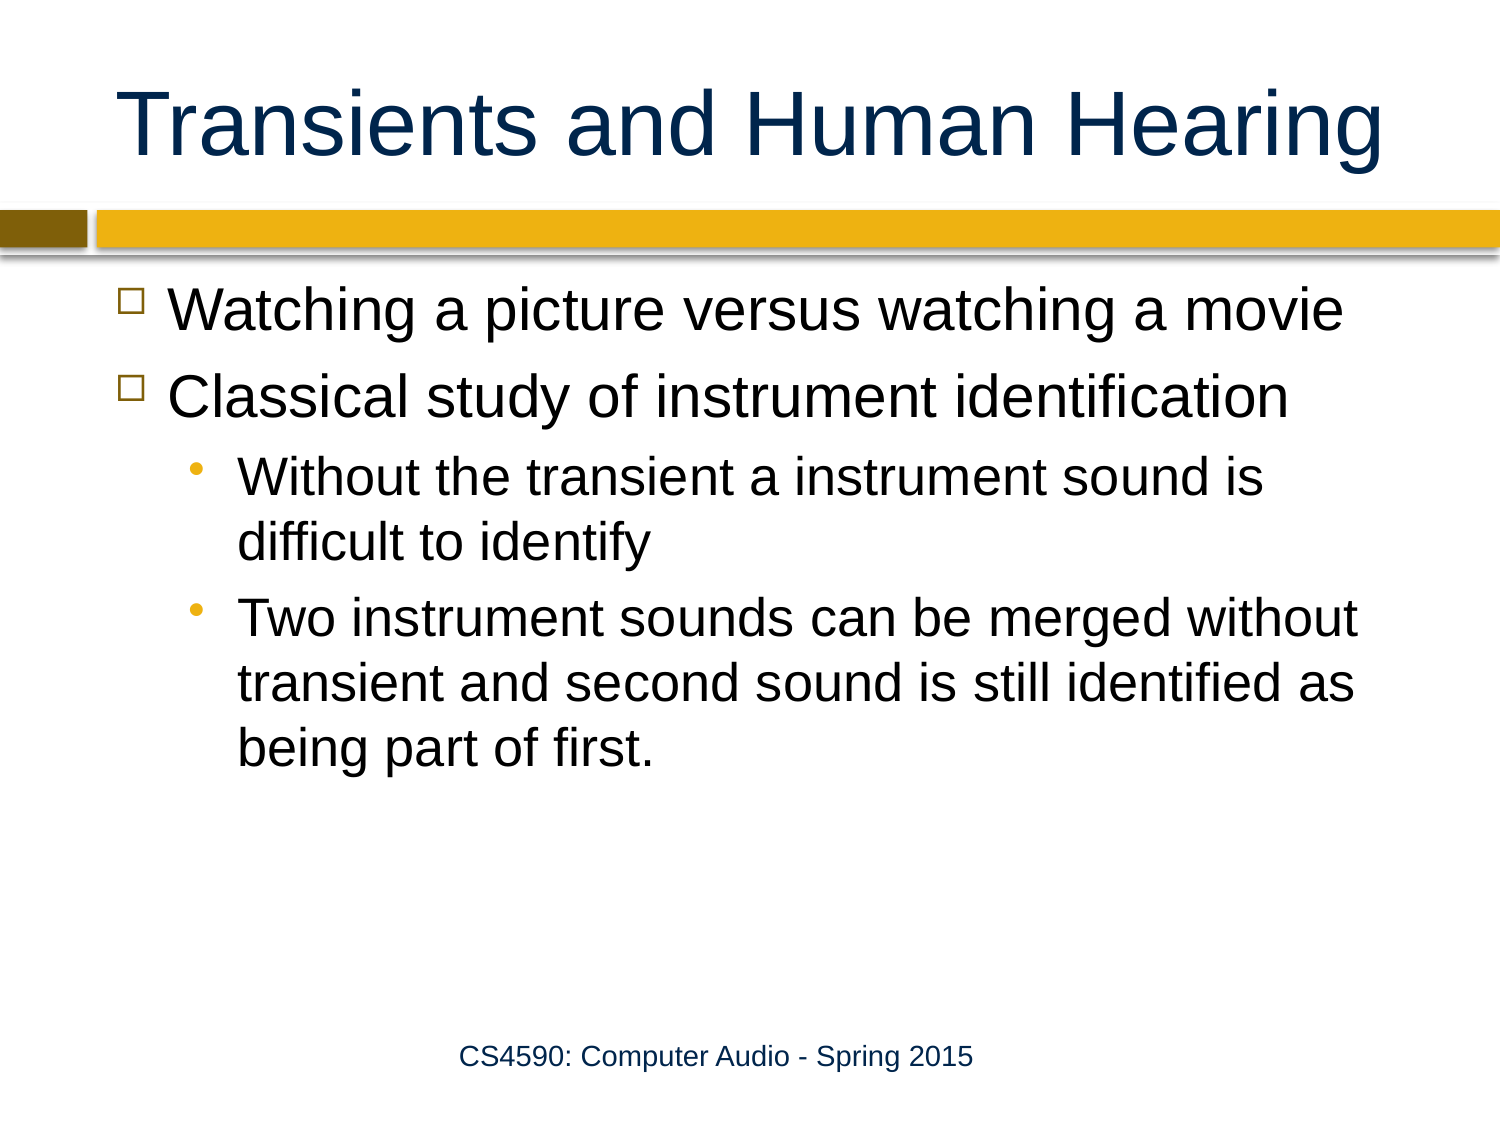

# Transients and Human Hearing
Watching a picture versus watching a movie
Classical study of instrument identification
Without the transient a instrument sound is difficult to identify
Two instrument sounds can be merged without transient and second sound is still identified as being part of first.
CS4590: Computer Audio - Spring 2015